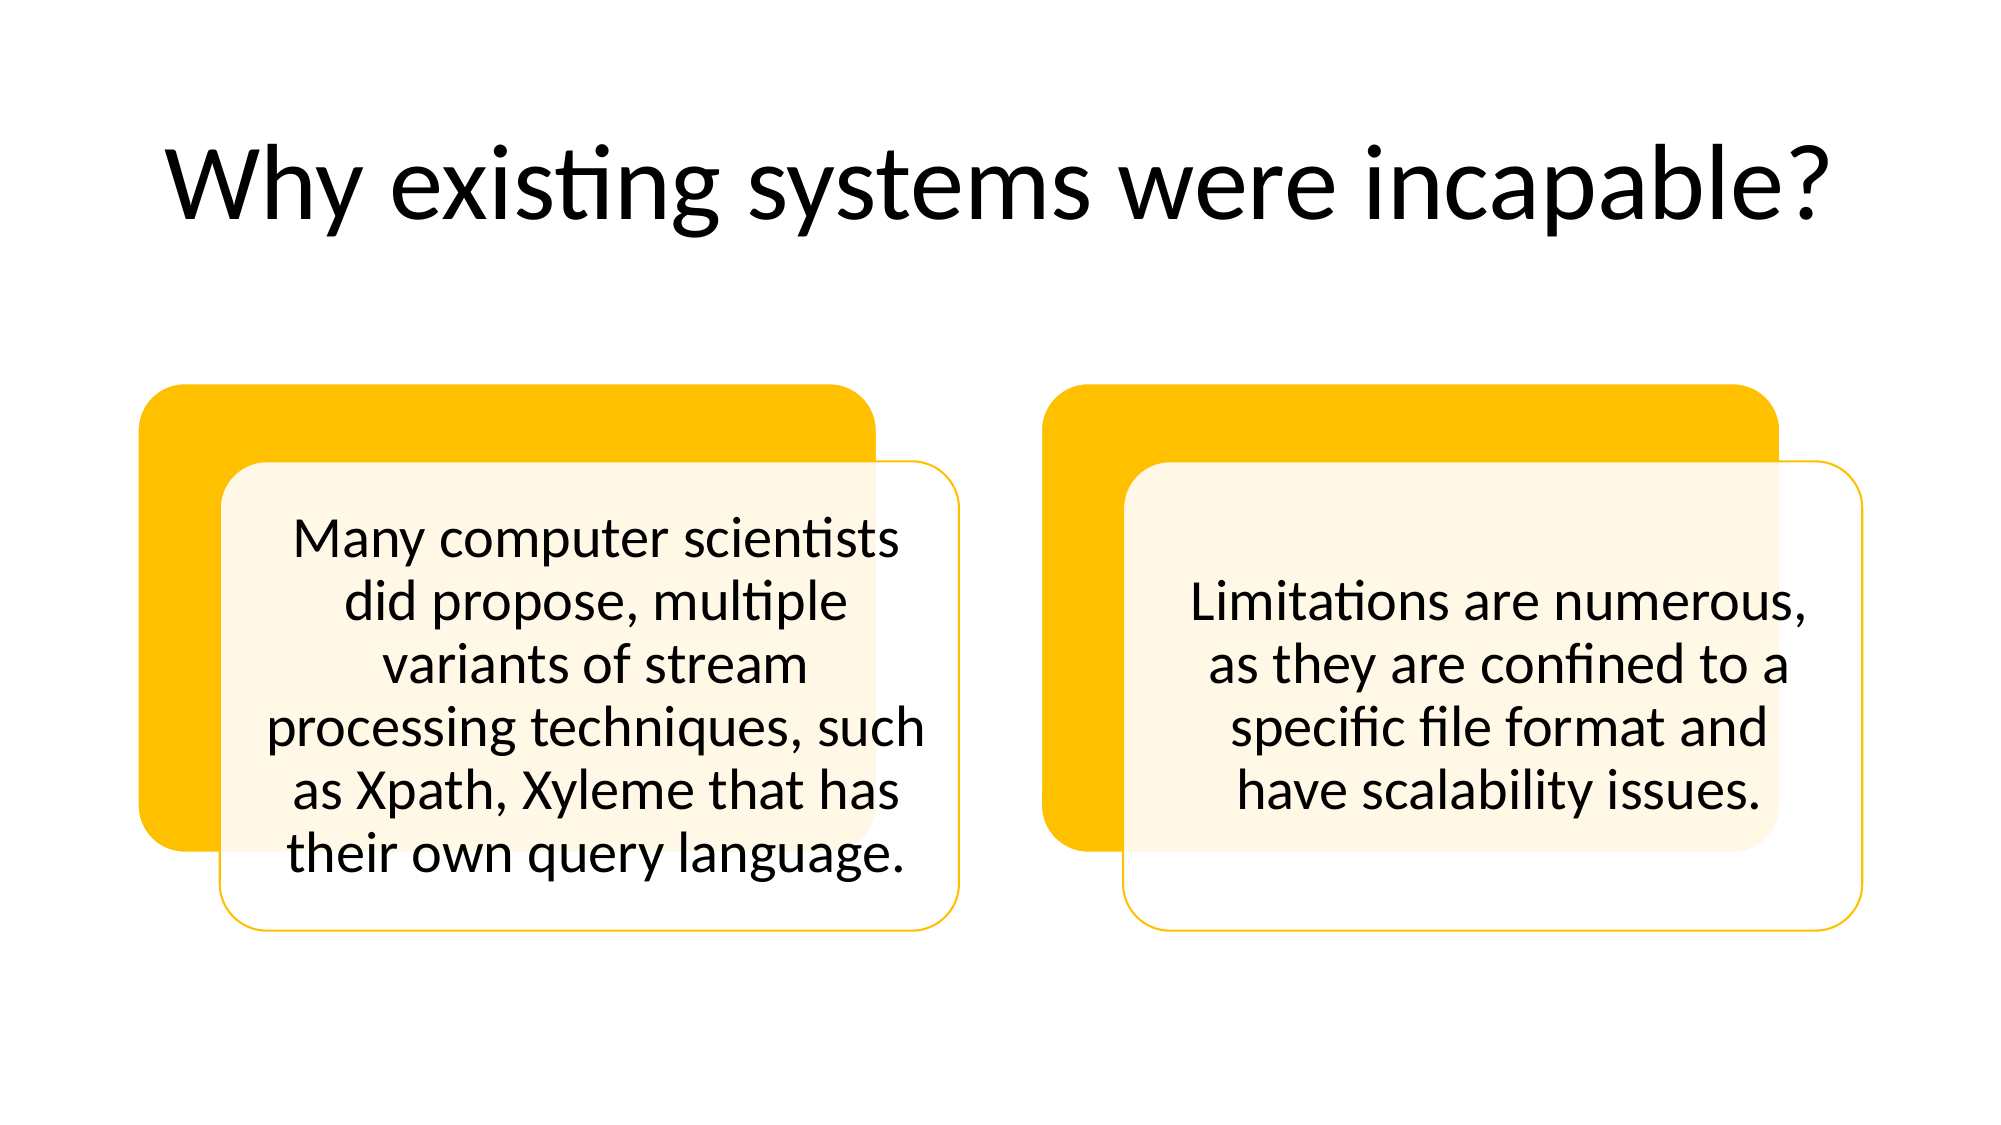

# Why existing systems were incapable?
Many computer scientists did propose, multiple variants of stream processing techniques, such as Xpath, Xyleme that has their own query language.
Limitations are numerous, as they are confined to a specific file format and have scalability issues.